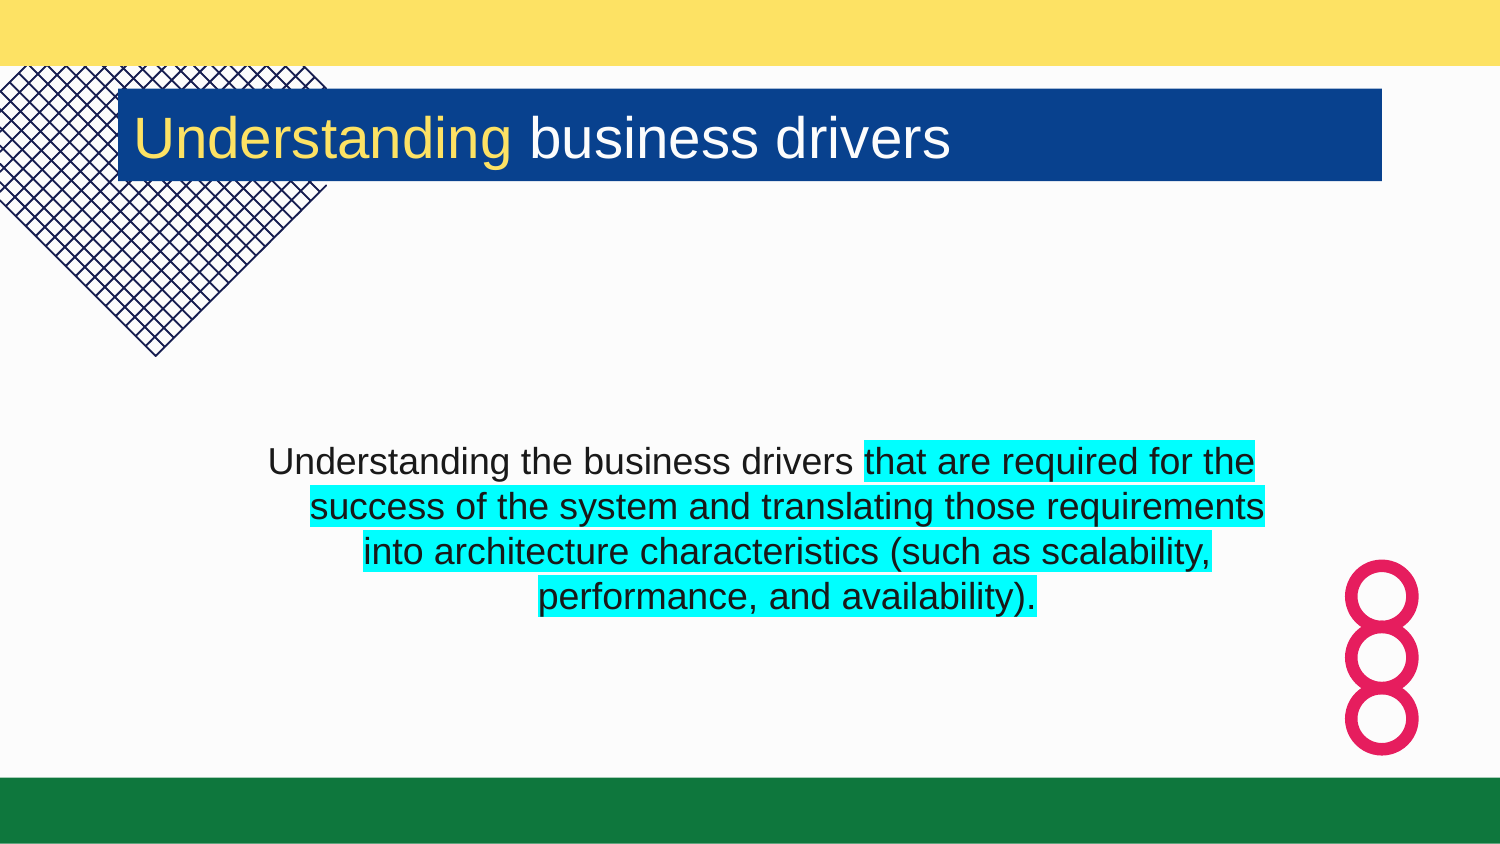

# Understanding business drivers
Understanding the business drivers that are required for the success of the system and translating those requirements into architecture characteristics (such as scalability, performance, and availability).